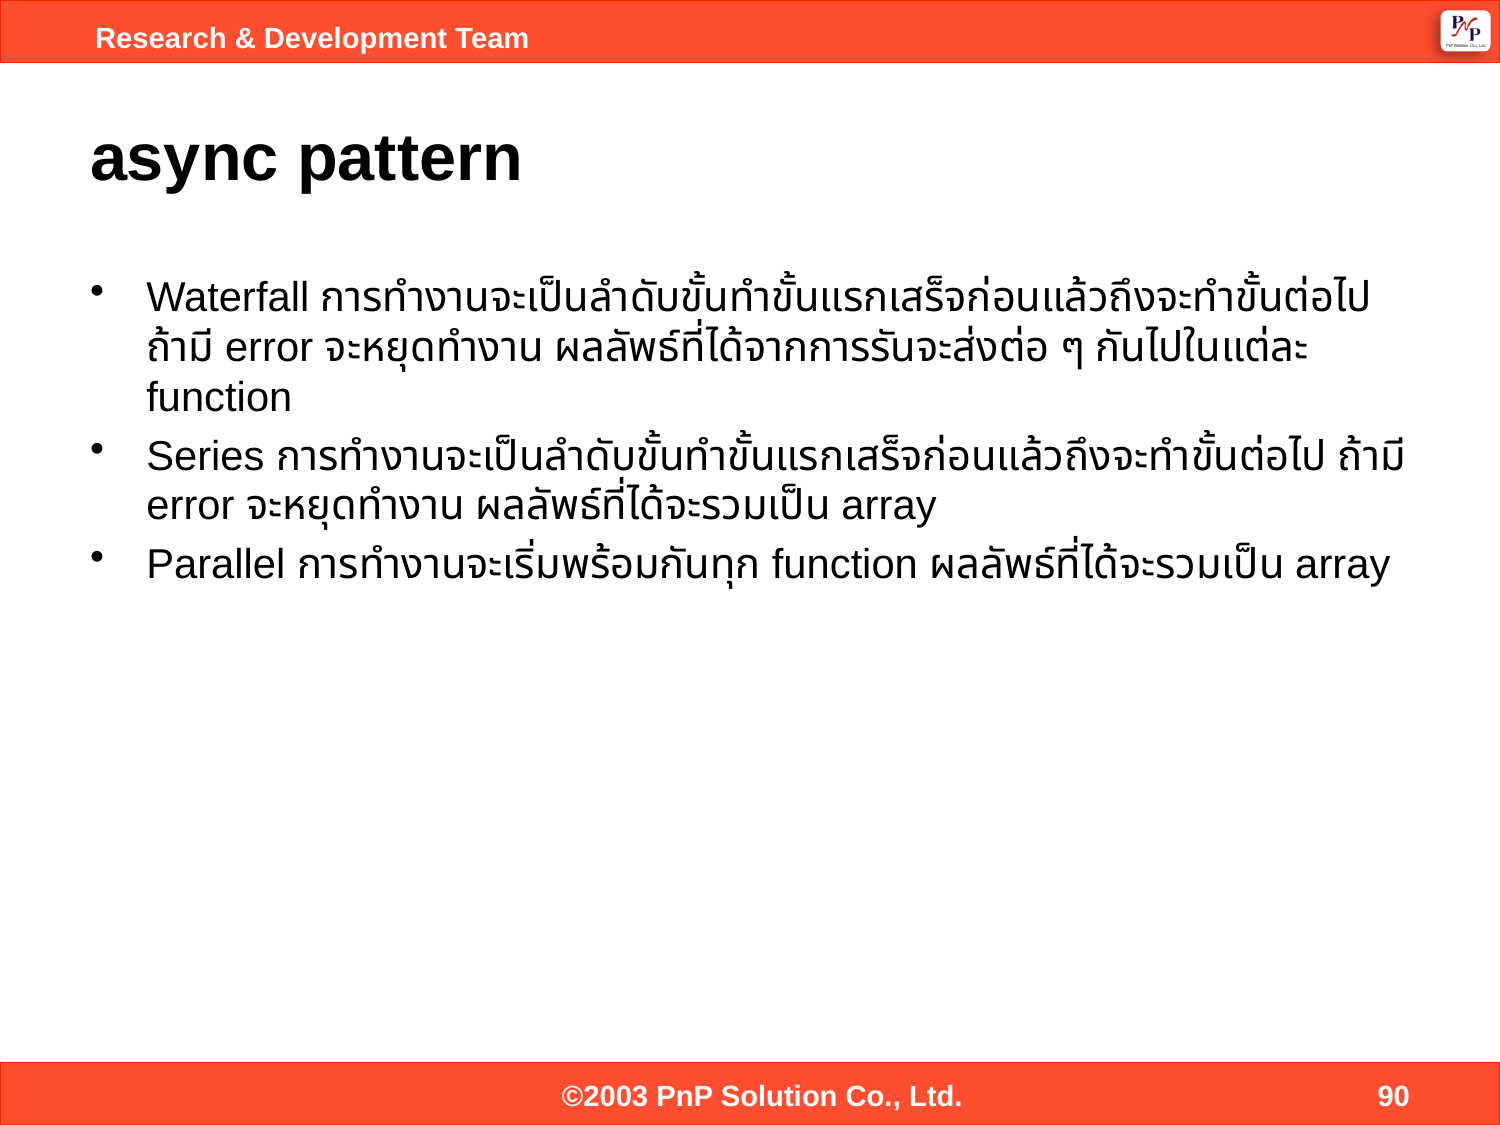

# async pattern
Waterfall การทำงานจะเป็นลำดับขั้นทำขั้นแรกเสร็จก่อนแล้วถึงจะทำขั้นต่อไป ถ้ามี error จะหยุดทำงาน ผลลัพธ์ที่ได้จากการรันจะส่งต่อ ๆ กันไปในแต่ละ function
Series การทำงานจะเป็นลำดับขั้นทำขั้นแรกเสร็จก่อนแล้วถึงจะทำขั้นต่อไป ถ้ามี error จะหยุดทำงาน ผลลัพธ์ที่ได้จะรวมเป็น array
Parallel การทำงานจะเริ่มพร้อมกันทุก function ผลลัพธ์ที่ได้จะรวมเป็น array

©2003 PnP Solution Co., Ltd.
90